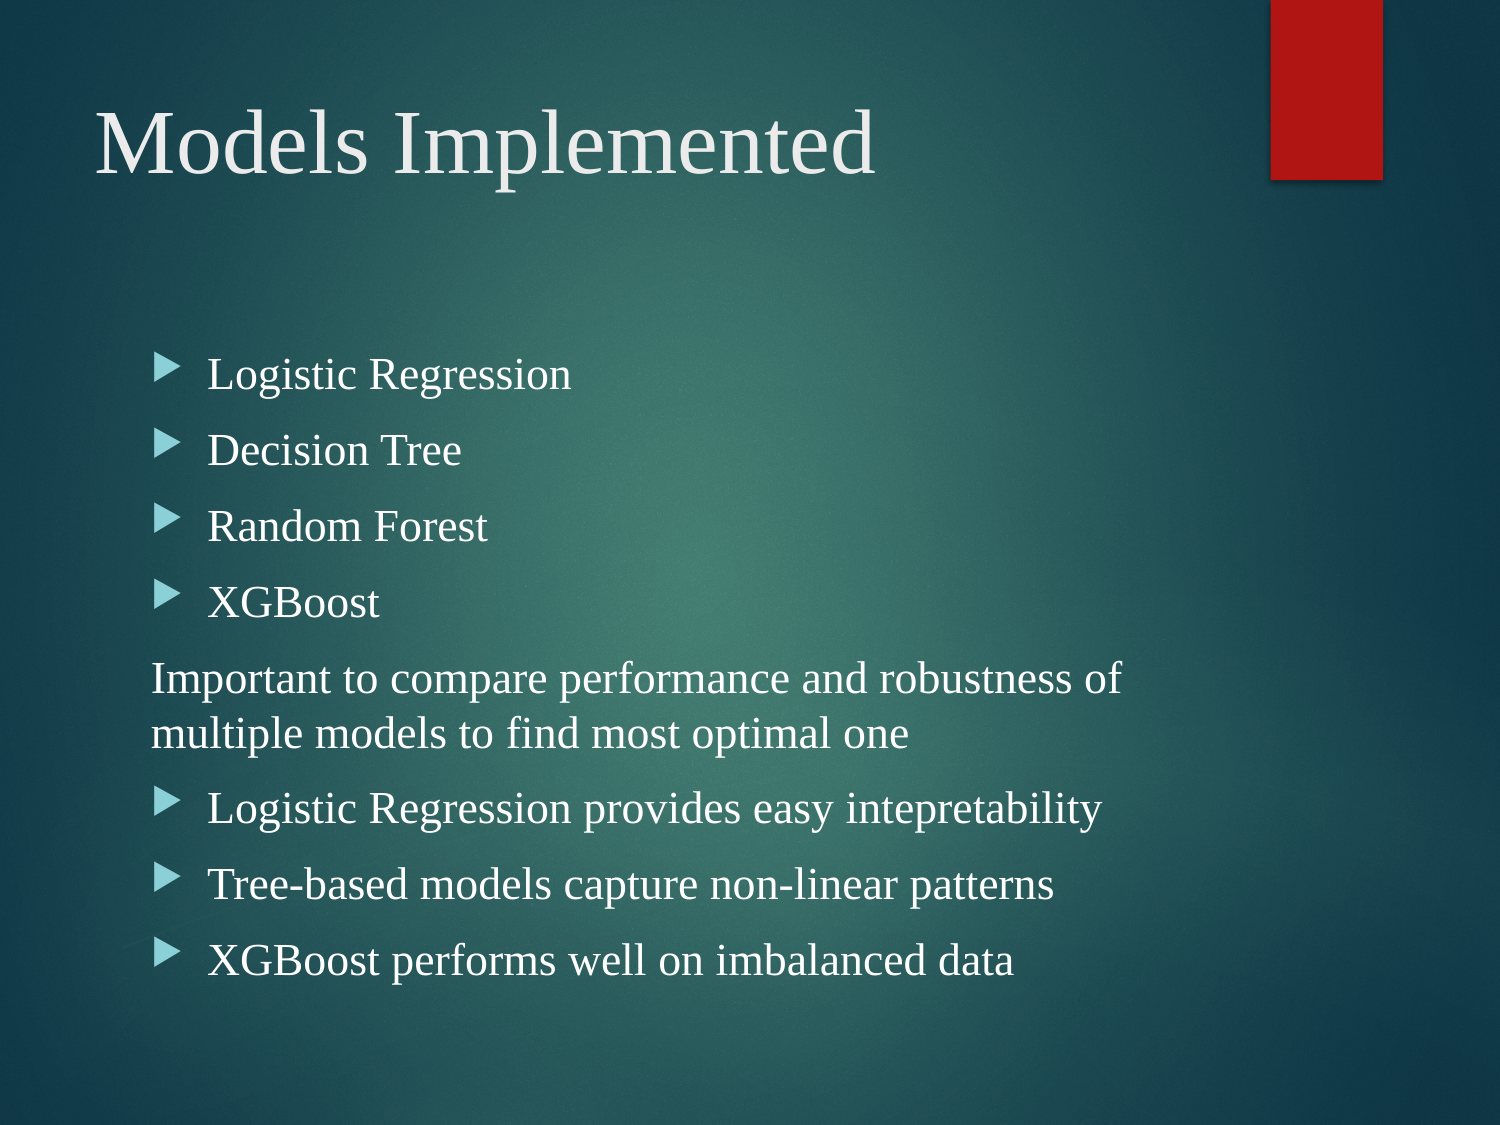

# Models Implemented
Logistic Regression
Decision Tree
Random Forest
XGBoost
Important to compare performance and robustness of multiple models to find most optimal one
Logistic Regression provides easy intepretability
Tree-based models capture non-linear patterns
XGBoost performs well on imbalanced data